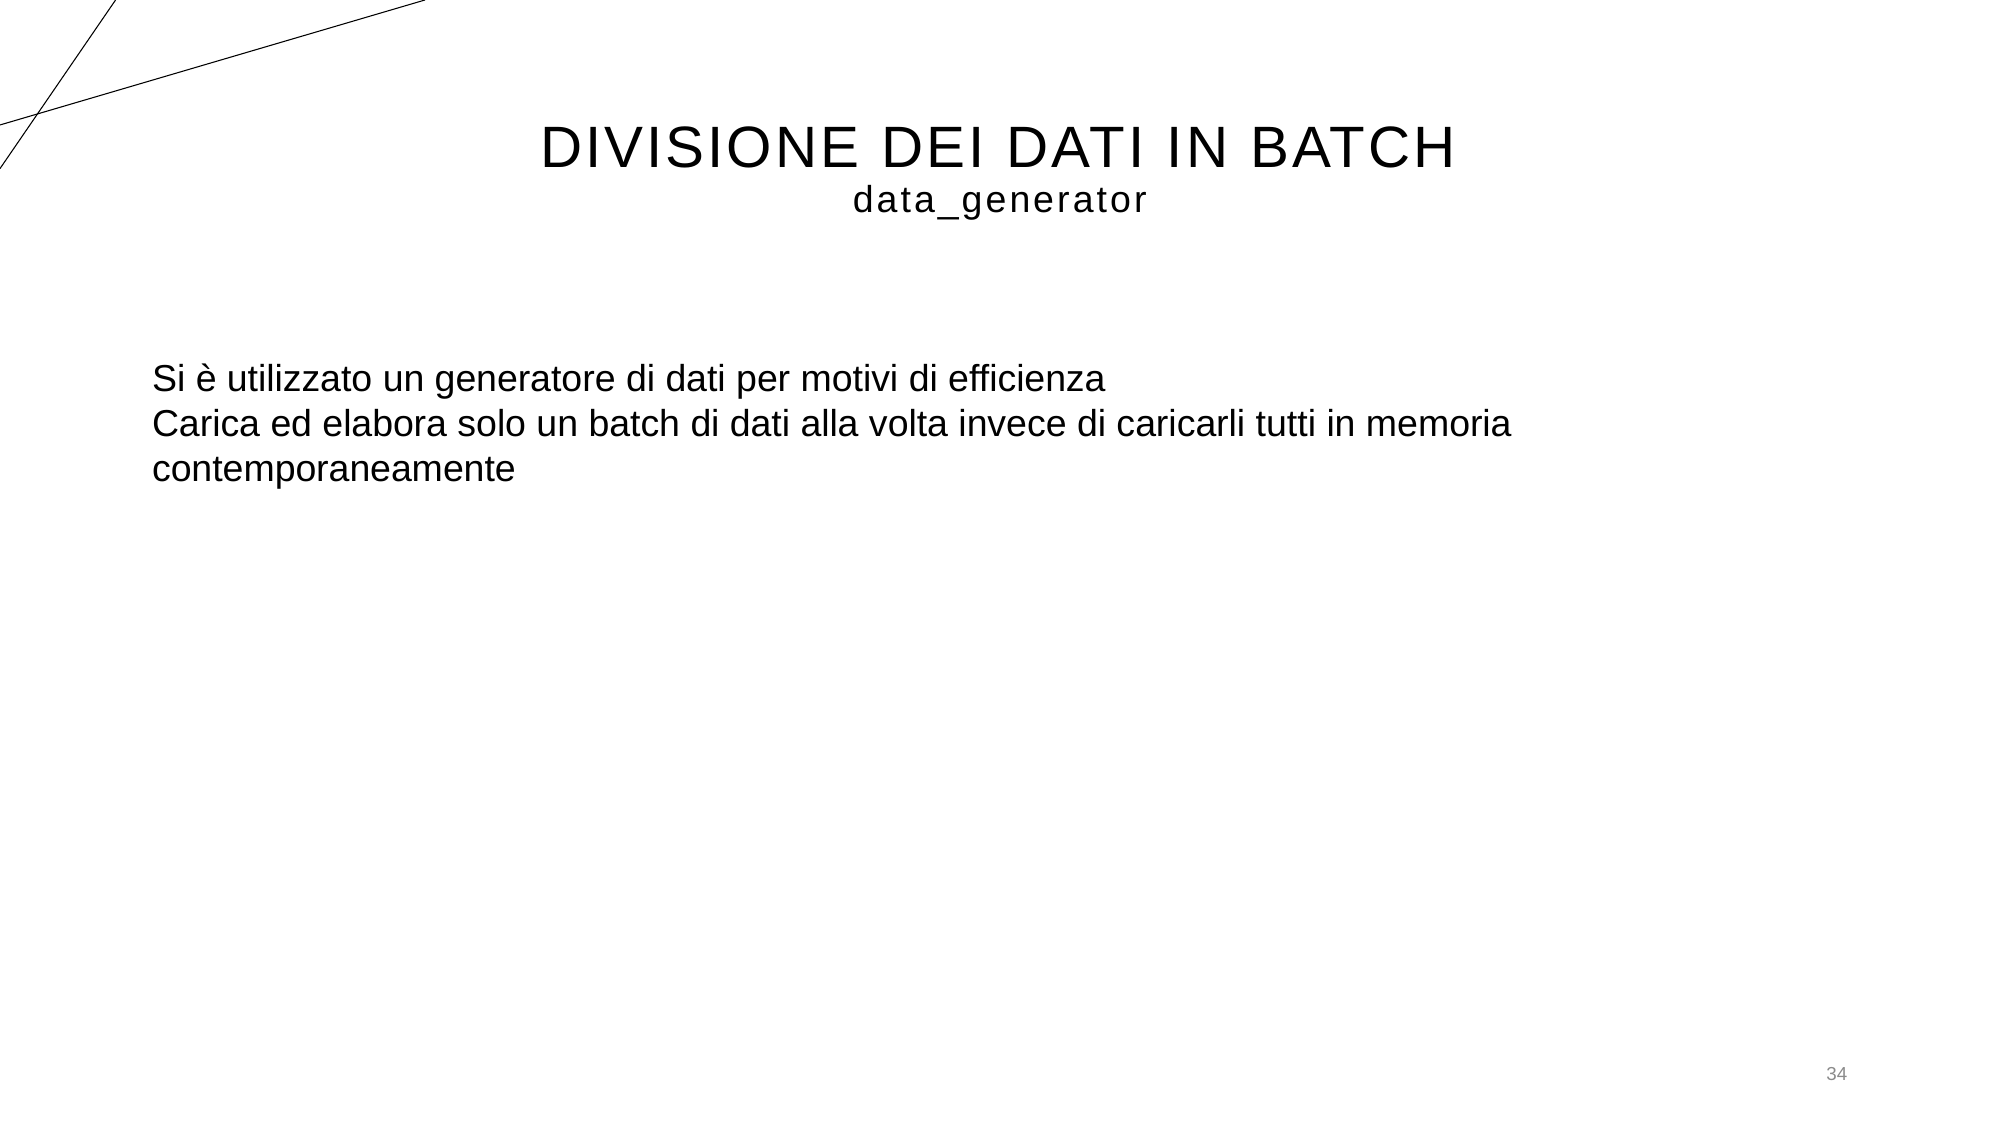

# Divisione dei dati in batch data_generator
Si è utilizzato un generatore di dati per motivi di efficienza
Carica ed elabora solo un batch di dati alla volta invece di caricarli tutti in memoria contemporaneamente
34